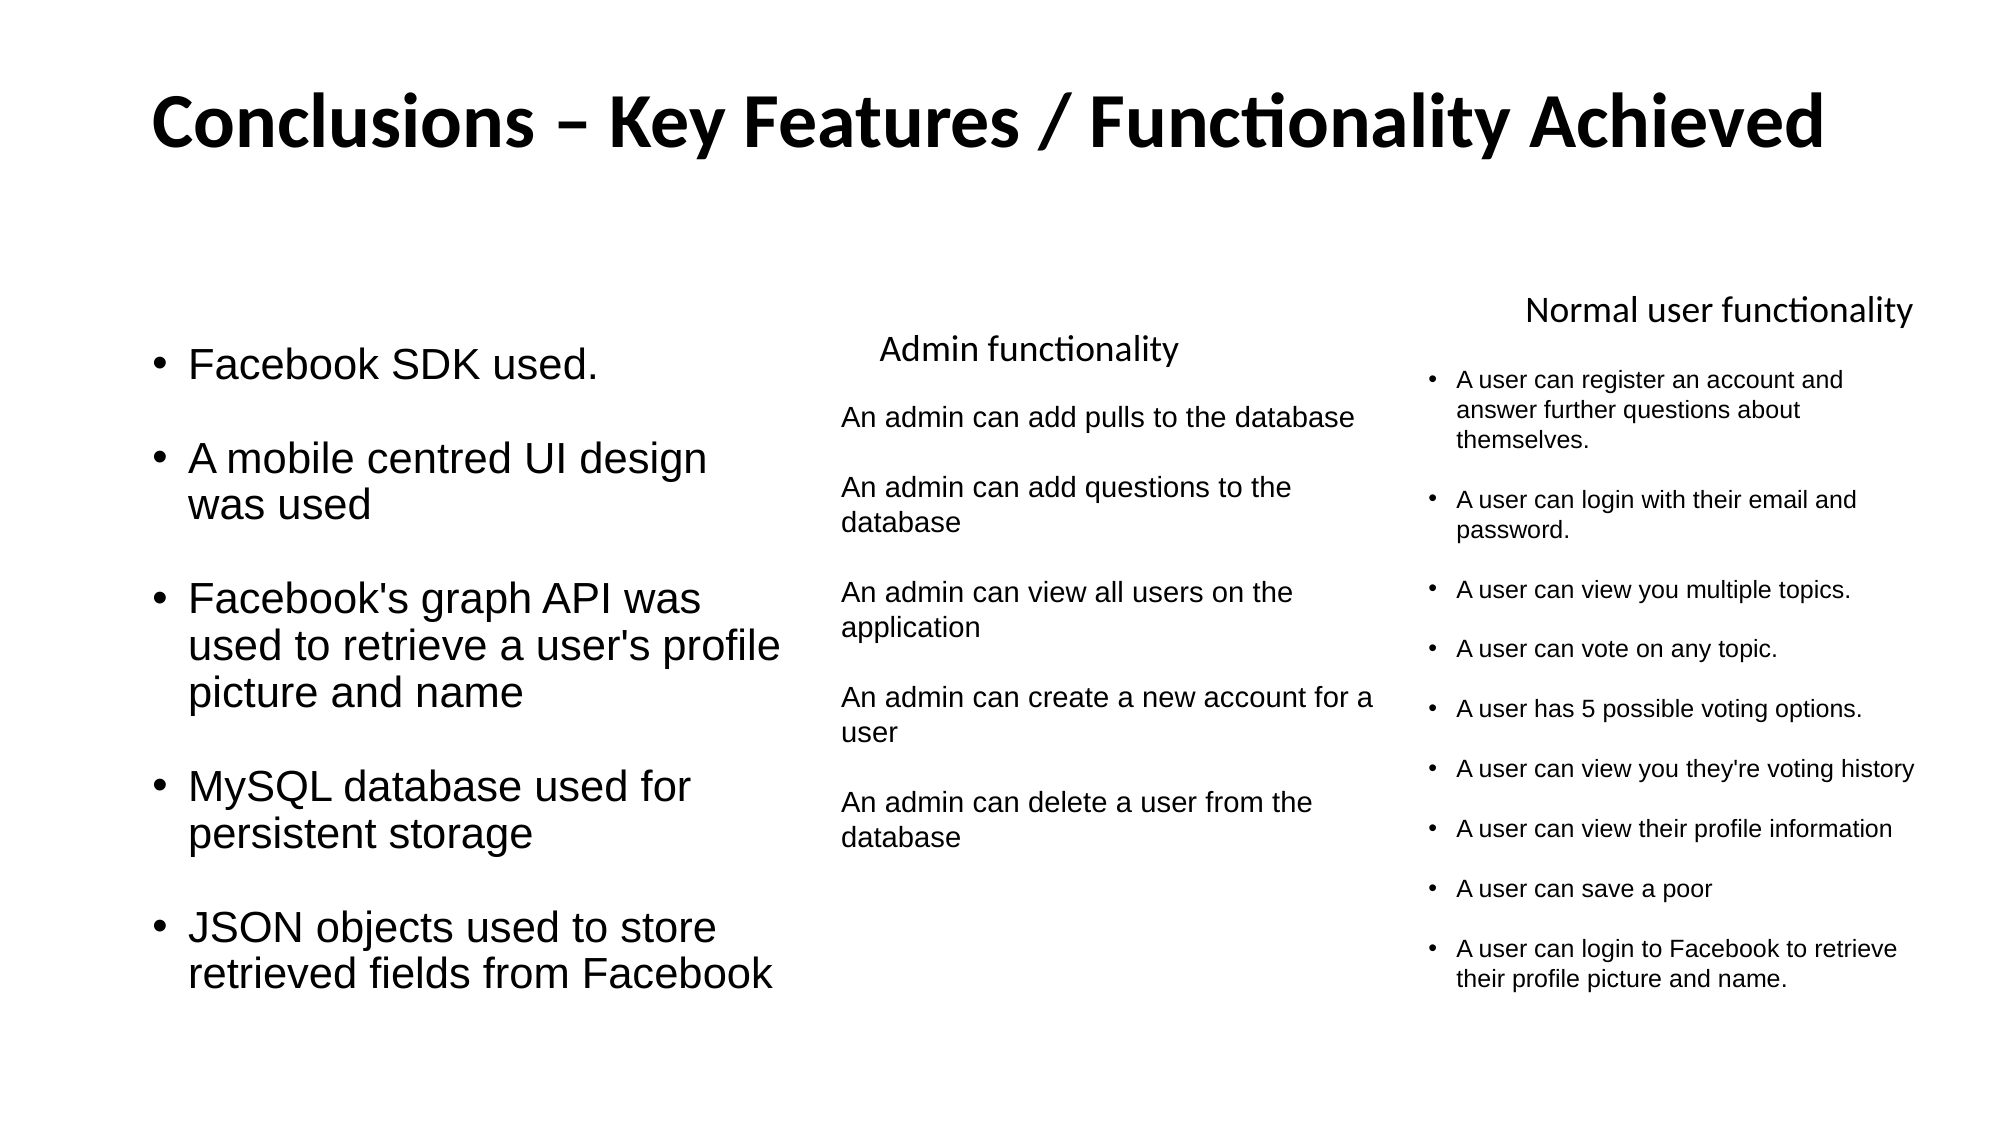

# Conclusions – Key Features / Functionality Achieved
Normal user functionality
Admin functionality
Facebook SDK used.

A mobile centred UI design was used

Facebook's graph API was used to retrieve a user's profile picture and name

MySQL database used for persistent storage

JSON objects used to store retrieved fields from Facebook

An admin can add pulls to the database

An admin can add questions to the database

An admin can view all users on the application

An admin can create a new account for a user

An admin can delete a user from the database
A user can register an account and answer further questions about themselves.

A user can login with their email and password.

A user can view you multiple topics.

A user can vote on any topic.

A user has 5 possible voting options.

A user can view you they're voting history

A user can view their profile information

A user can save a poor

A user can login to Facebook to retrieve their profile picture and name.